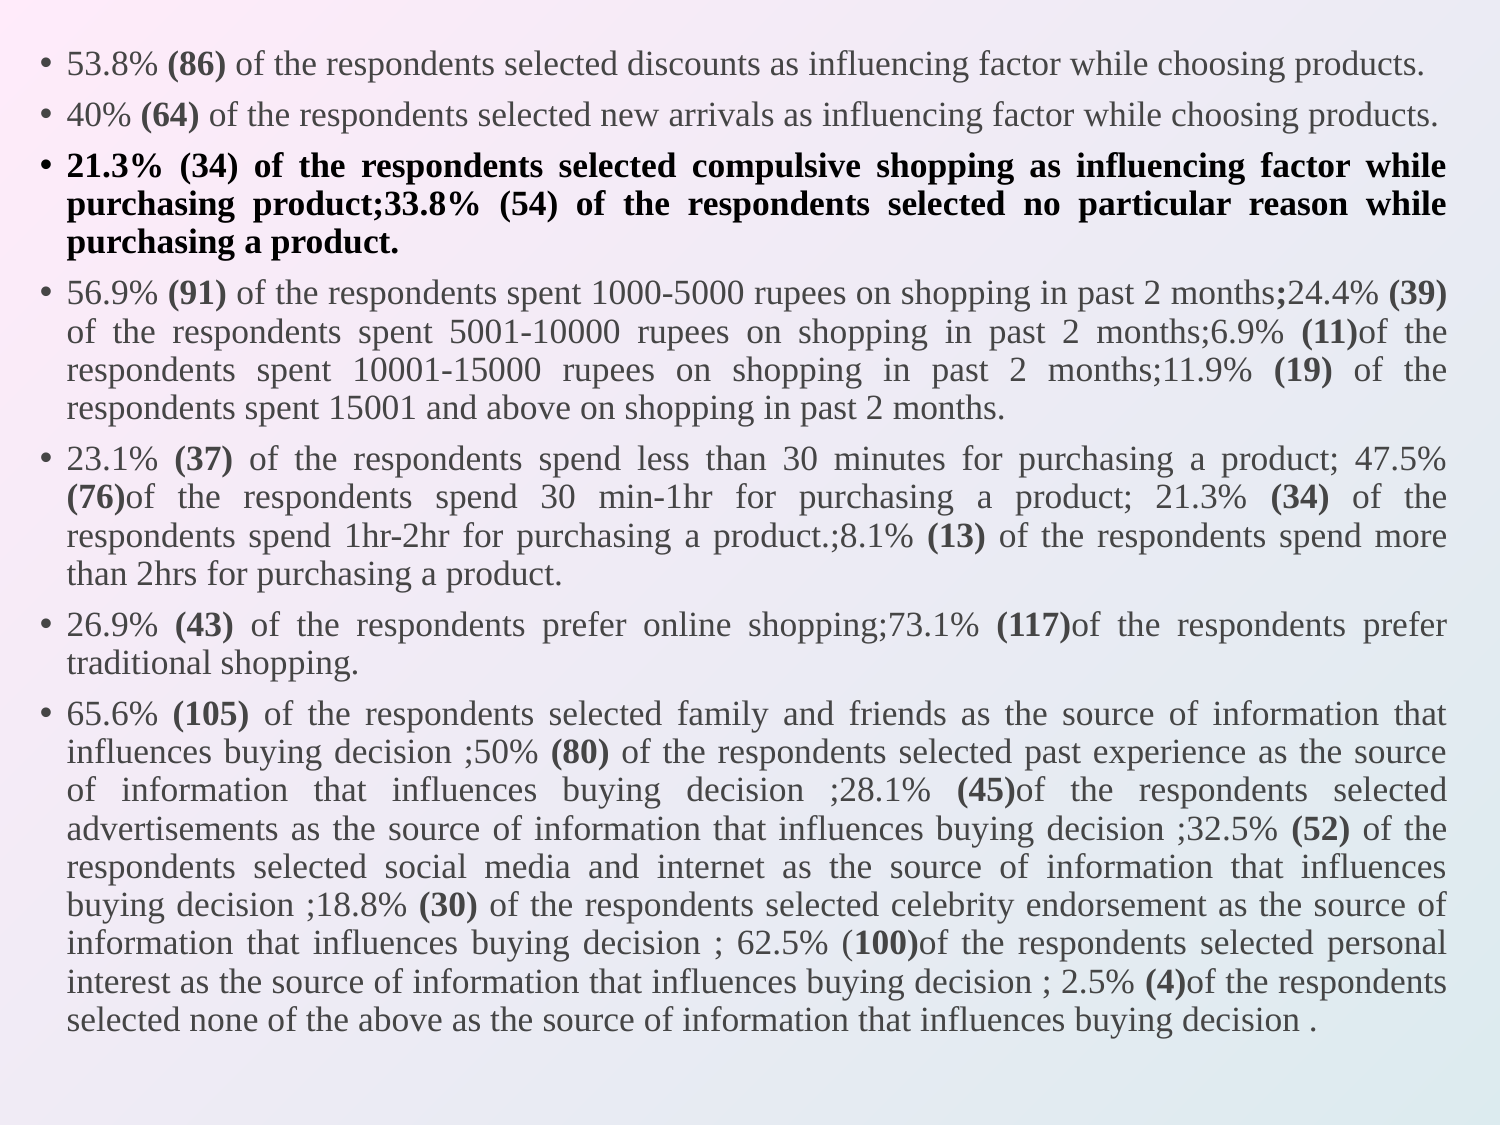

53.8% (86) of the respondents selected discounts as influencing factor while choosing products.
40% (64) of the respondents selected new arrivals as influencing factor while choosing products.
21.3% (34) of the respondents selected compulsive shopping as influencing factor while purchasing product;33.8% (54) of the respondents selected no particular reason while purchasing a product.
56.9% (91) of the respondents spent 1000-5000 rupees on shopping in past 2 months;24.4% (39) of the respondents spent 5001-10000 rupees on shopping in past 2 months;6.9% (11)of the respondents spent 10001-15000 rupees on shopping in past 2 months;11.9% (19) of the respondents spent 15001 and above on shopping in past 2 months.
23.1% (37) of the respondents spend less than 30 minutes for purchasing a product; 47.5% (76)of the respondents spend 30 min-1hr for purchasing a product; 21.3% (34) of the respondents spend 1hr-2hr for purchasing a product.;8.1% (13) of the respondents spend more than 2hrs for purchasing a product.
26.9% (43) of the respondents prefer online shopping;73.1% (117)of the respondents prefer traditional shopping.
65.6% (105) of the respondents selected family and friends as the source of information that influences buying decision ;50% (80) of the respondents selected past experience as the source of information that influences buying decision ;28.1% (45)of the respondents selected advertisements as the source of information that influences buying decision ;32.5% (52) of the respondents selected social media and internet as the source of information that influences buying decision ;18.8% (30) of the respondents selected celebrity endorsement as the source of information that influences buying decision ; 62.5% (100)of the respondents selected personal interest as the source of information that influences buying decision ; 2.5% (4)of the respondents selected none of the above as the source of information that influences buying decision .